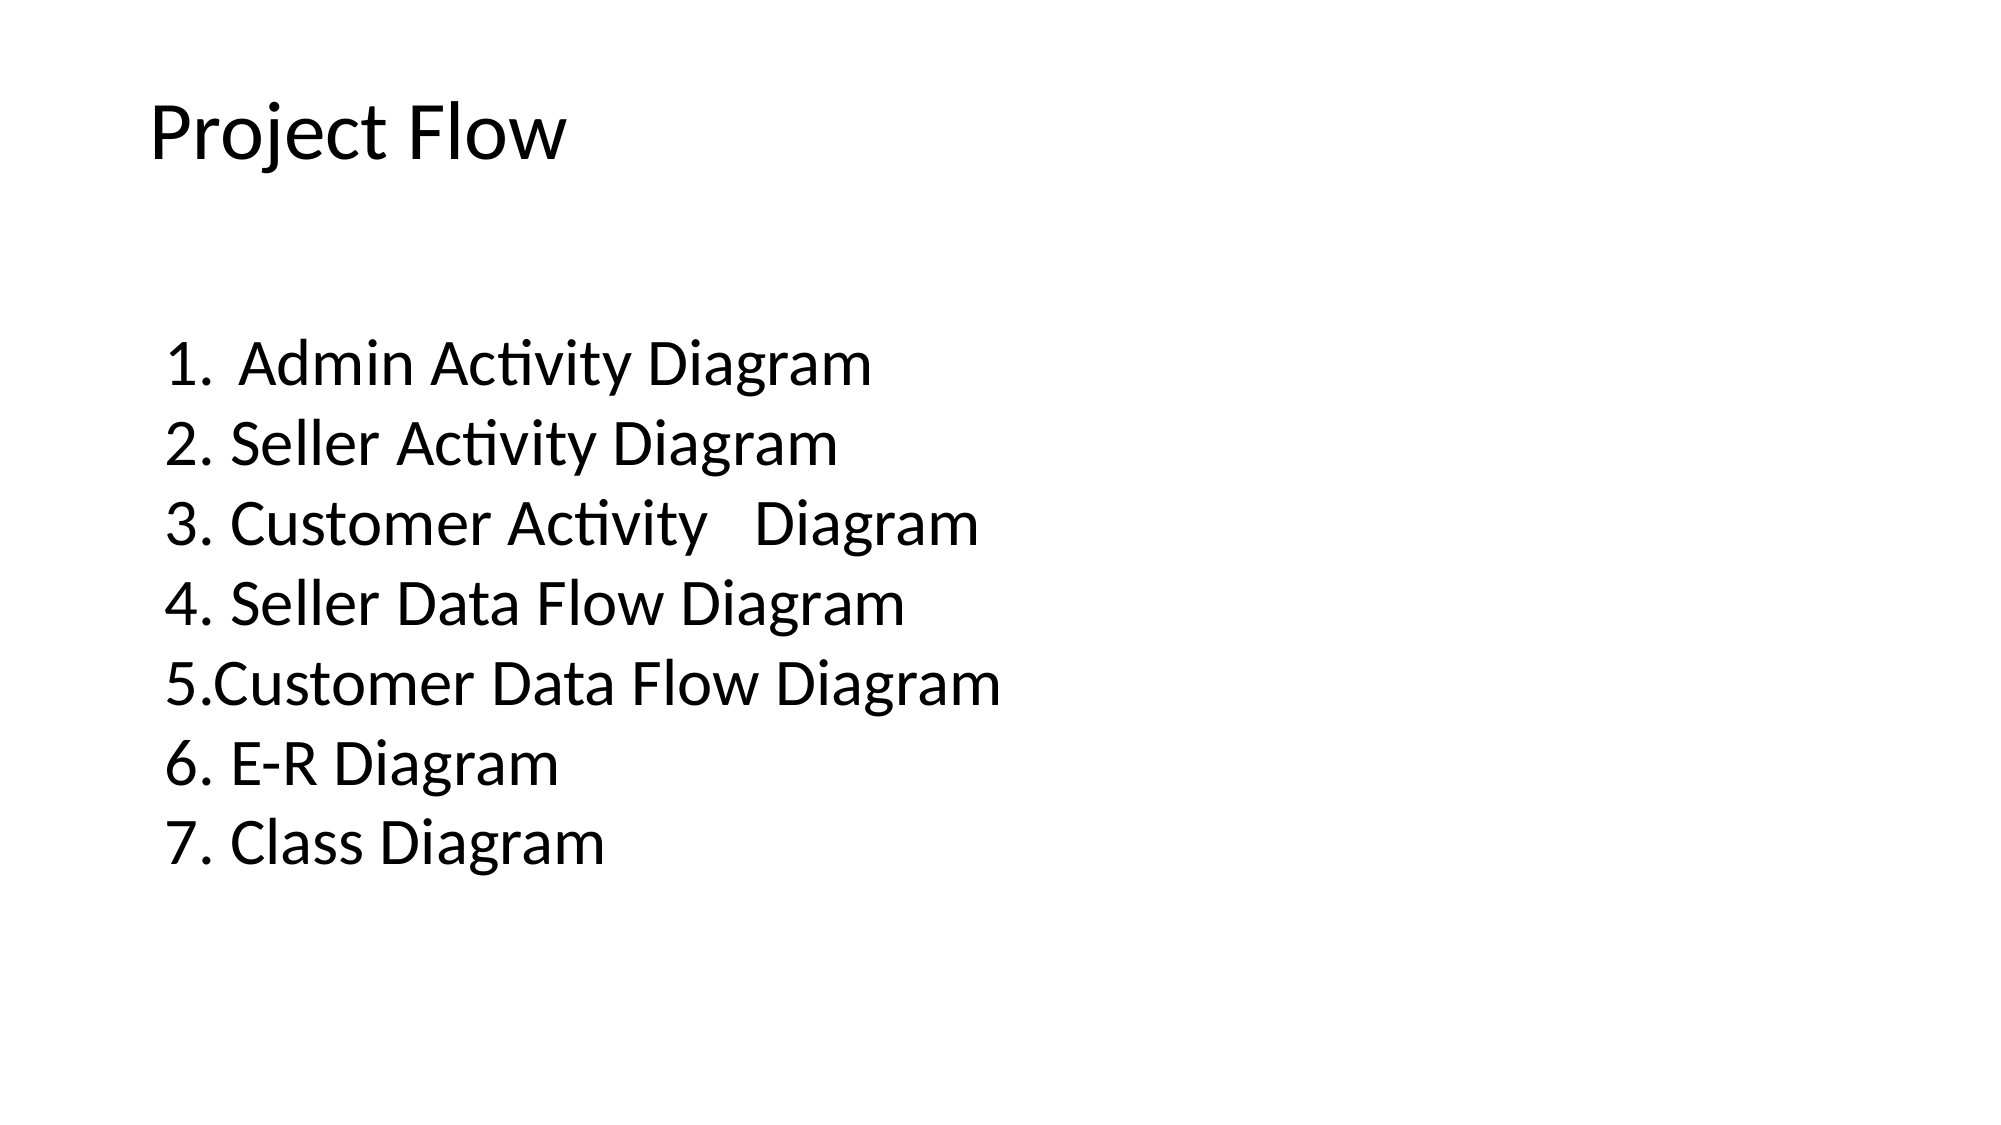

Project Flow
1.  Admin Activity Diagram
2. Seller Activity Diagram
3. Customer Activity   Diagram
4. Seller Data Flow Diagram
5.Customer Data Flow Diagram
6. E-R Diagram
7. Class Diagram